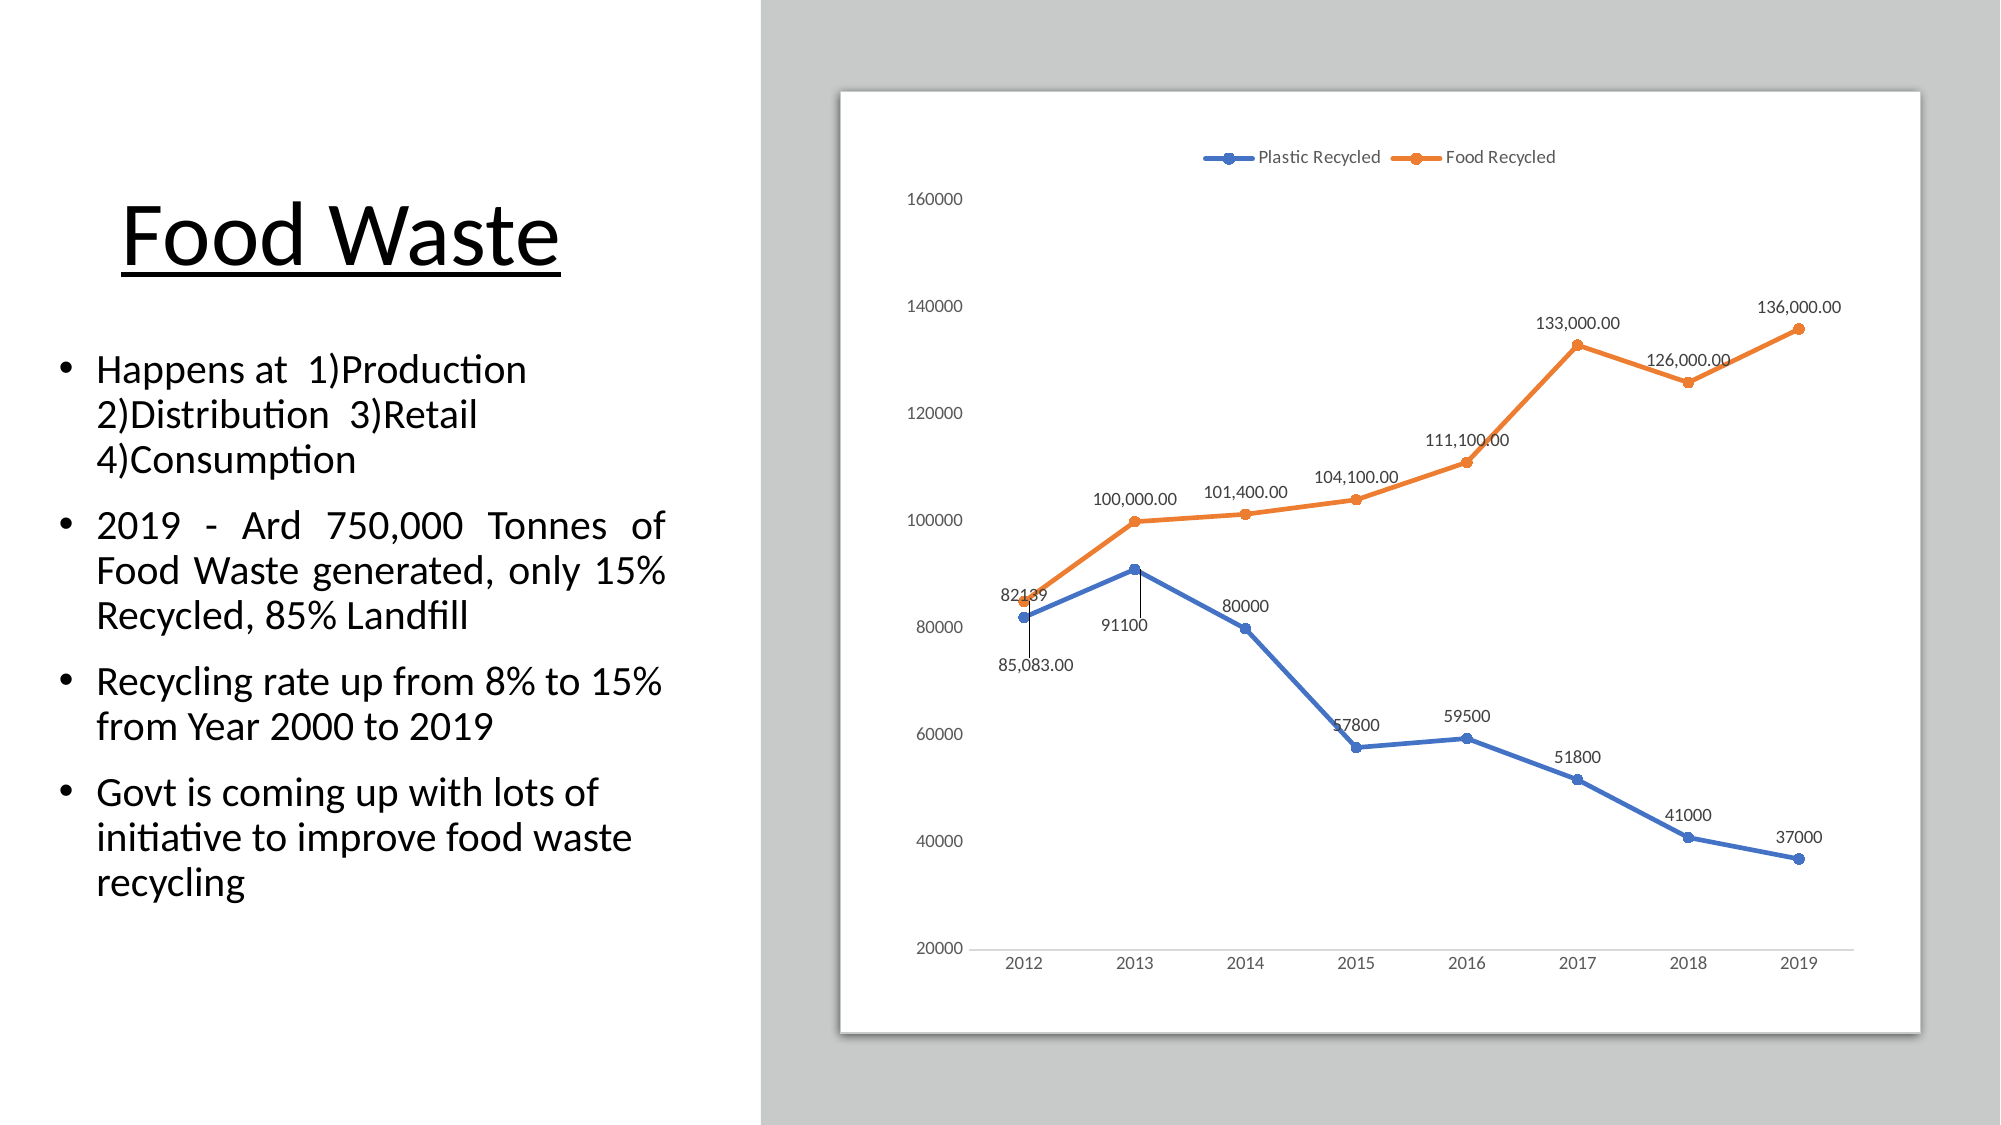

# Food Waste

### Chart

| Category | Plastic Recycled | Food Recycled |
|---|---|---|
| 2012 | 82139.0 | 85083.0 |
| 2013 | 91100.0 | 100000.0 |
| 2014 | 80000.0 | 101400.0 |
| 2015 | 57800.0 | 104100.0 |
| 2016 | 59500.0 | 111100.0 |
| 2017 | 51800.0 | 133000.0 |
| 2018 | 41000.0 | 126000.0 |
| 2019 | 37000.0 | 136000.0 |
Happens at  1)Production 2)Distribution  3)Retail 4)Consumption
2019 - Ard 750,000 Tonnes of Food Waste generated, only 15% Recycled, 85% Landfill
Recycling rate up from 8% to 15% from Year 2000 to 2019
Govt is coming up with lots of initiative to improve food waste recycling